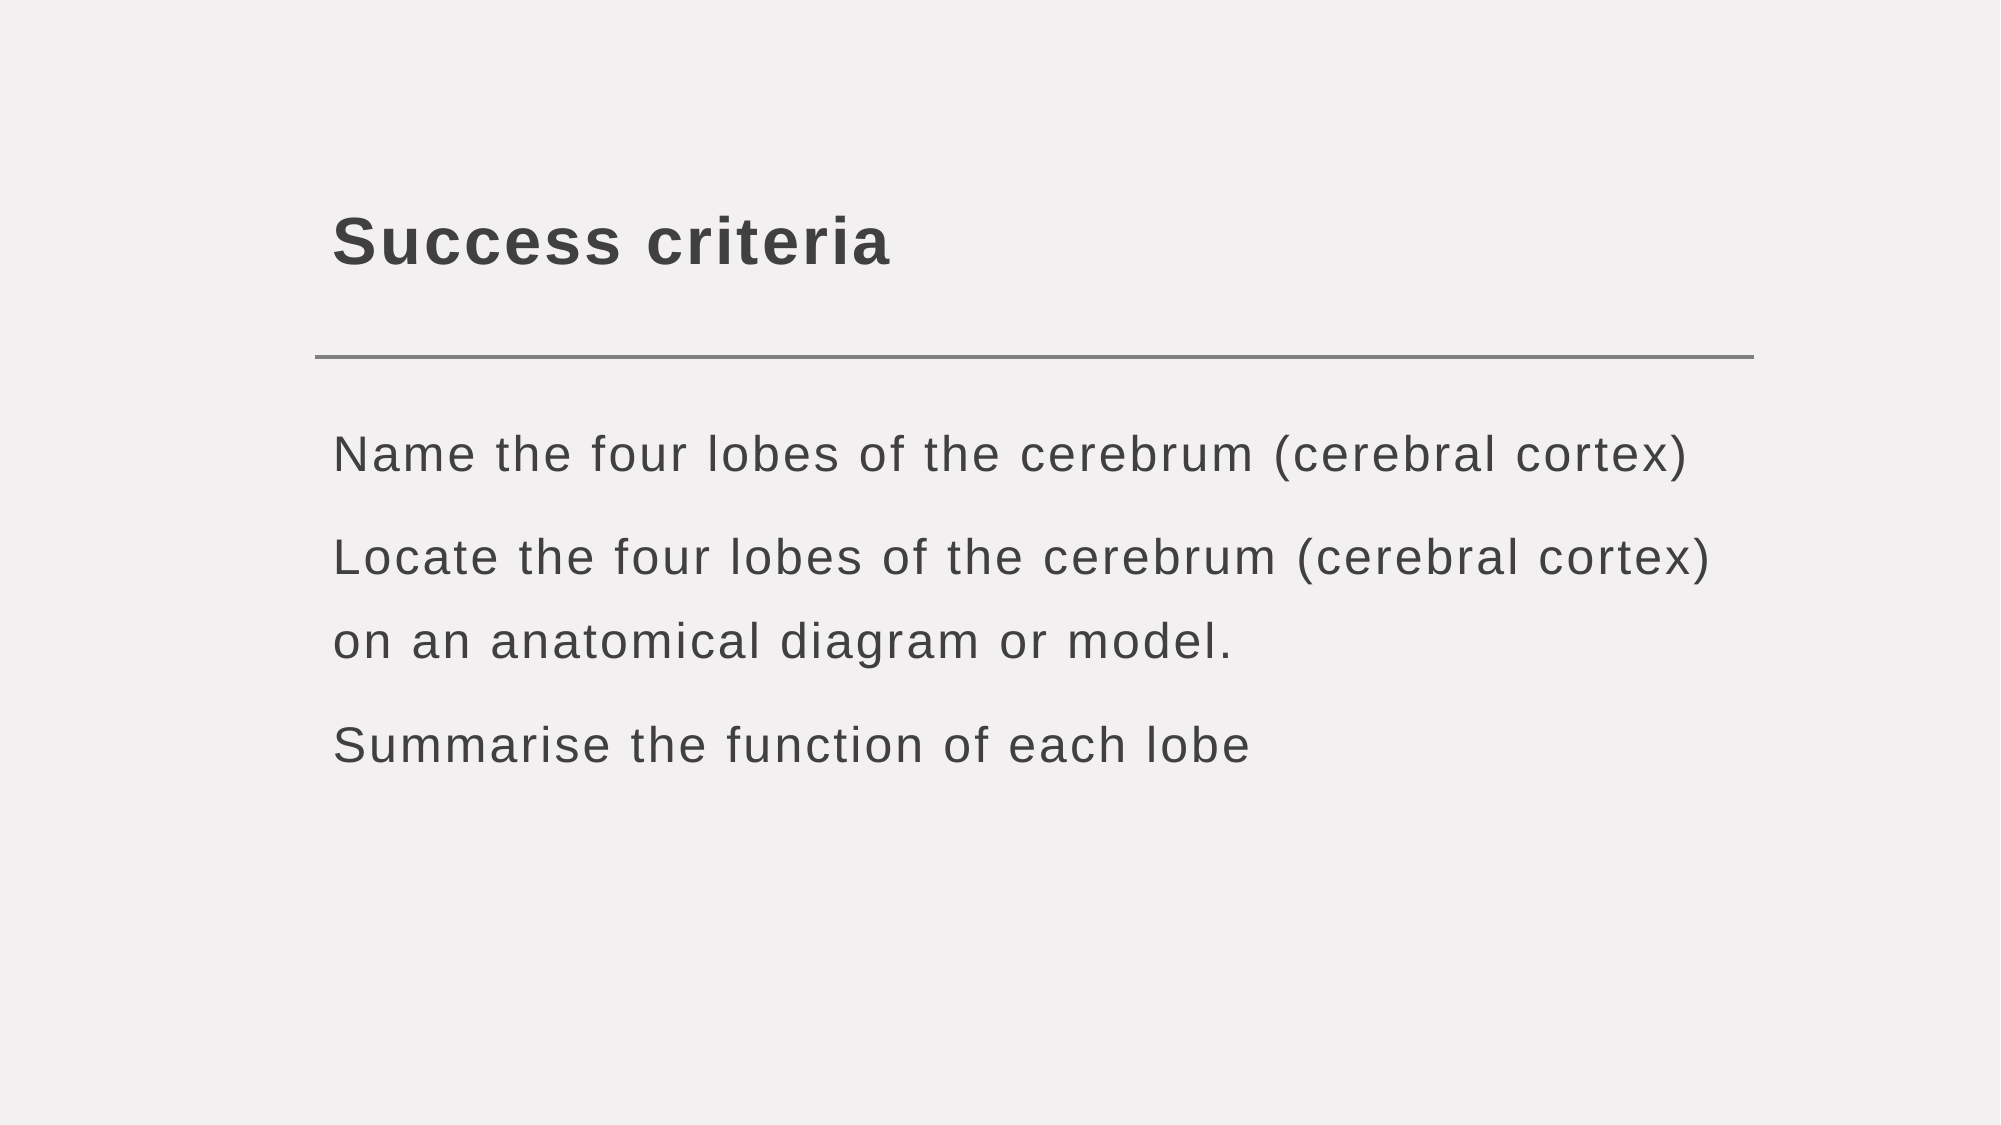

# Success criteria
Name the four lobes of the cerebrum (cerebral cortex)
Locate the four lobes of the cerebrum (cerebral cortex) on an anatomical diagram or model.
Summarise the function of each lobe